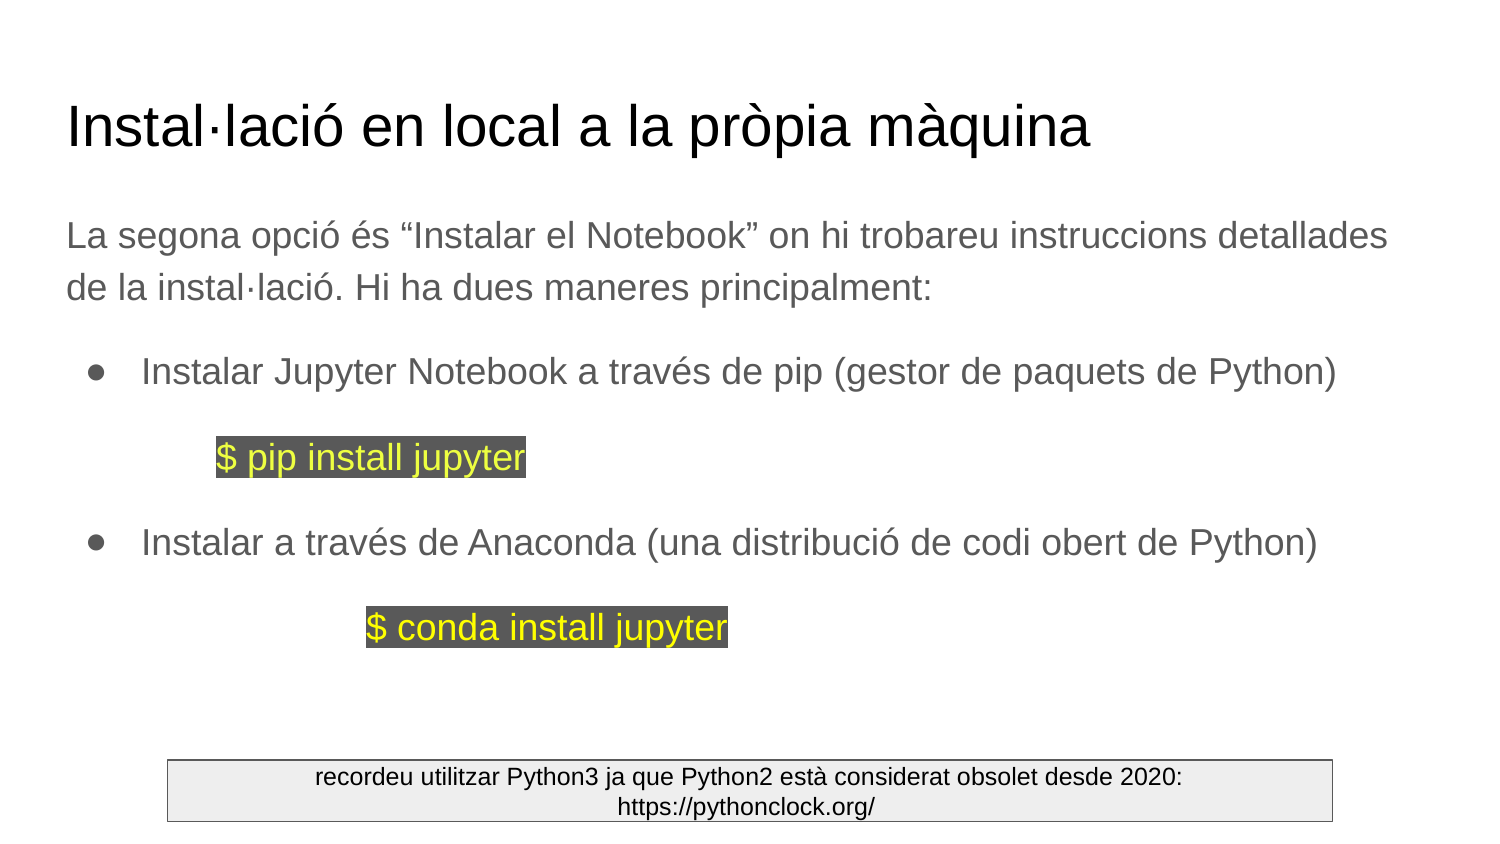

# Instal·lació en local a la pròpia màquina
La segona opció és “Instalar el Notebook” on hi trobareu instruccions detallades de la instal·lació. Hi ha dues maneres principalment:
Instalar Jupyter Notebook a través de pip (gestor de paquets de Python)
$ pip install jupyter
Instalar a través de Anaconda (una distribució de codi obert de Python)
		$ conda install jupyter
recordeu utilitzar Python3 ja que Python2 està considerat obsolet desde 2020: https://pythonclock.org/